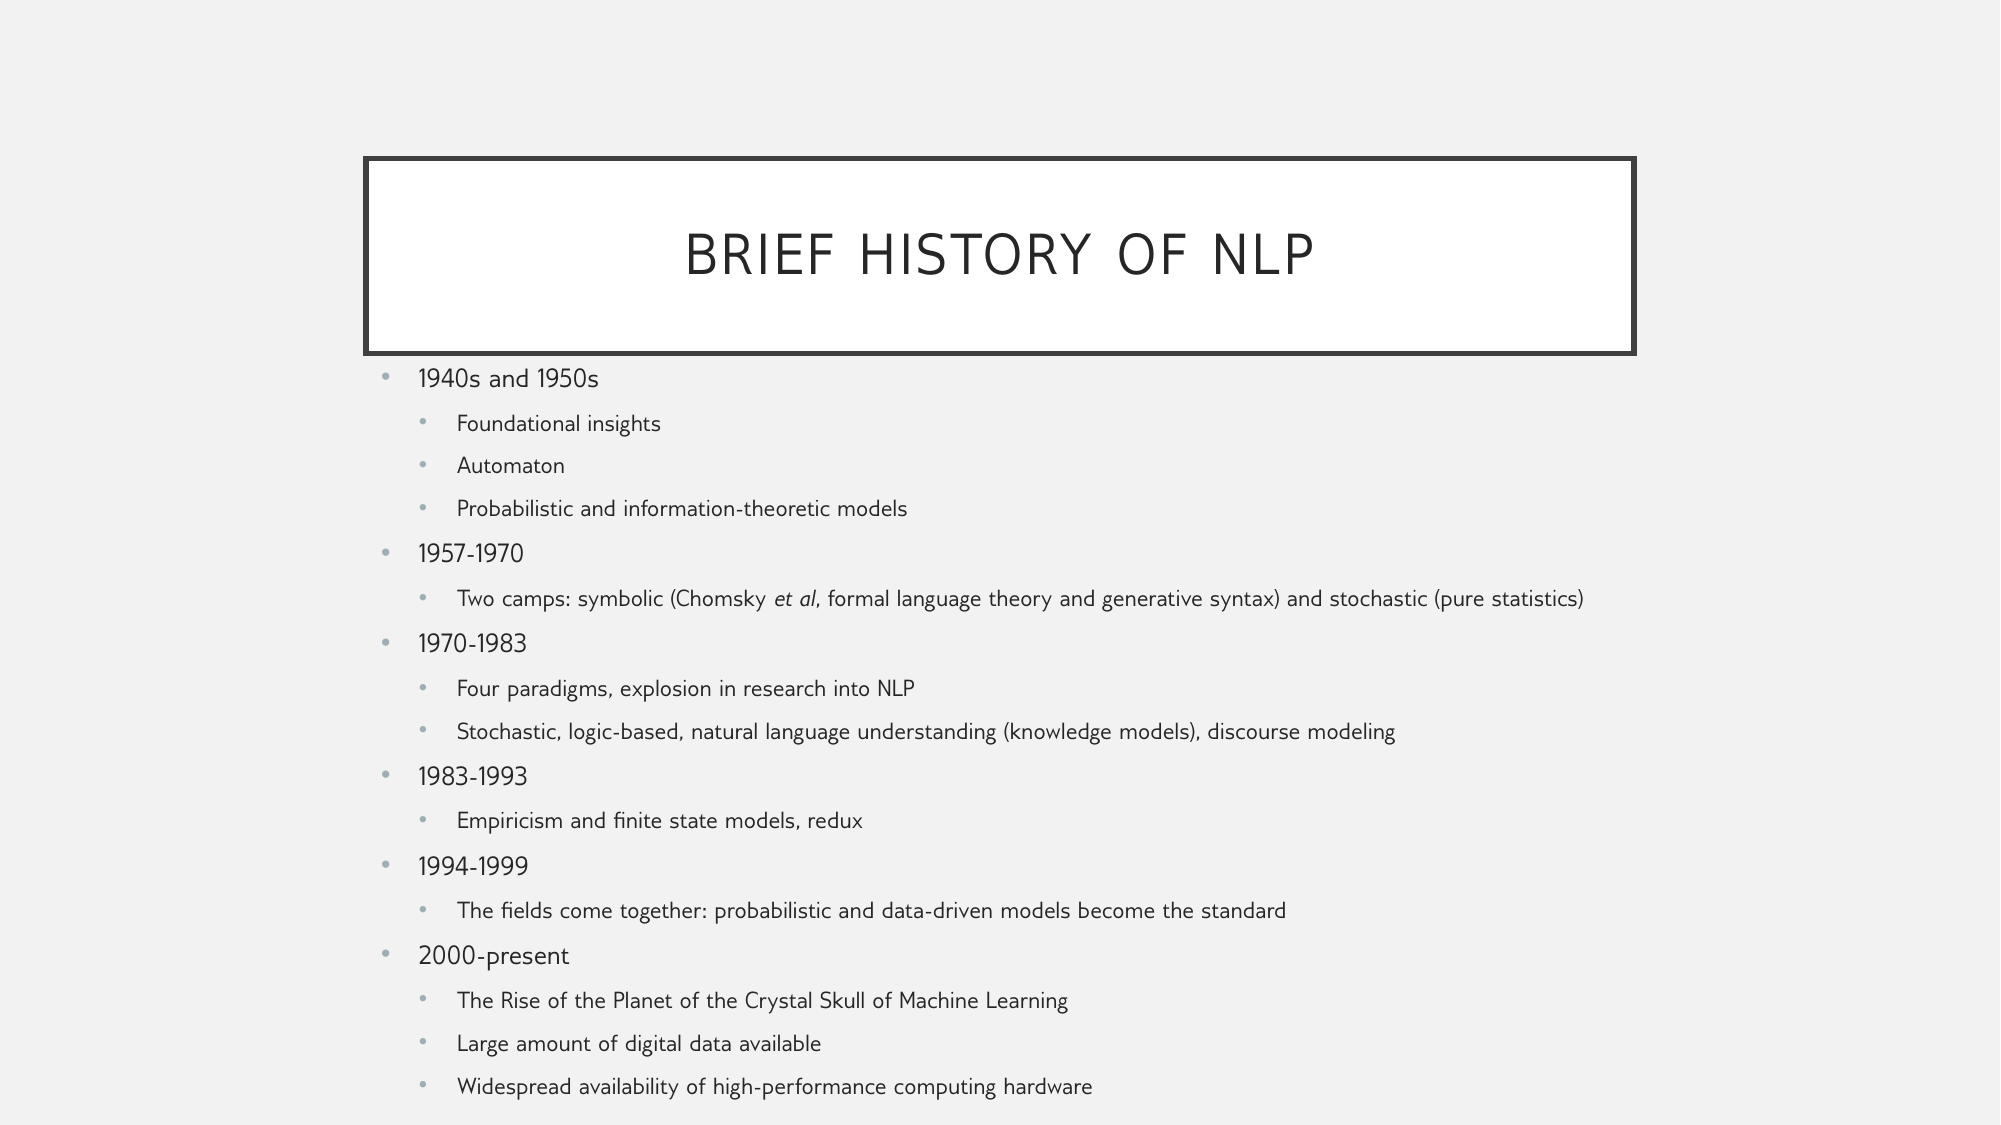

# Brief History of NLP
1940s and 1950s
Foundational insights
Automaton
Probabilistic and information-theoretic models
1957-1970
Two camps: symbolic (Chomsky et al, formal language theory and generative syntax) and stochastic (pure statistics)
1970-1983
Four paradigms, explosion in research into NLP
Stochastic, logic-based, natural language understanding (knowledge models), discourse modeling
1983-1993
Empiricism and finite state models, redux
1994-1999
The fields come together: probabilistic and data-driven models become the standard
2000-present
The Rise of the Planet of the Crystal Skull of Machine Learning
Large amount of digital data available
Widespread availability of high-performance computing hardware